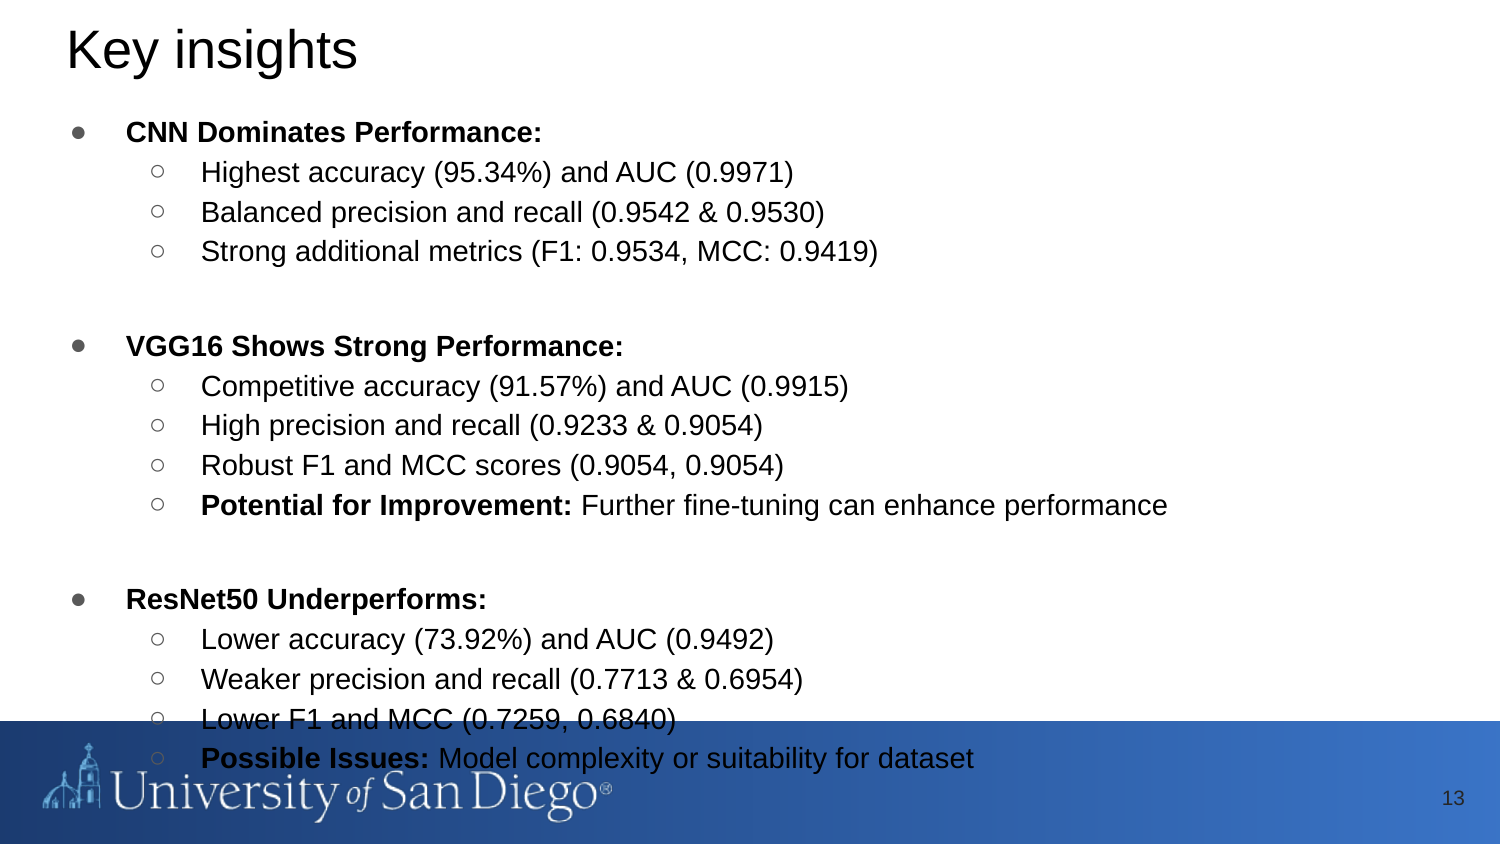

# Key insights
CNN Dominates Performance:
Highest accuracy (95.34%) and AUC (0.9971)
Balanced precision and recall (0.9542 & 0.9530)
Strong additional metrics (F1: 0.9534, MCC: 0.9419)

VGG16 Shows Strong Performance:
Competitive accuracy (91.57%) and AUC (0.9915)
High precision and recall (0.9233 & 0.9054)
Robust F1 and MCC scores (0.9054, 0.9054)
Potential for Improvement: Further fine-tuning can enhance performance

ResNet50 Underperforms:
Lower accuracy (73.92%) and AUC (0.9492)
Weaker precision and recall (0.7713 & 0.6954)
Lower F1 and MCC (0.7259, 0.6840)
Possible Issues: Model complexity or suitability for dataset

13